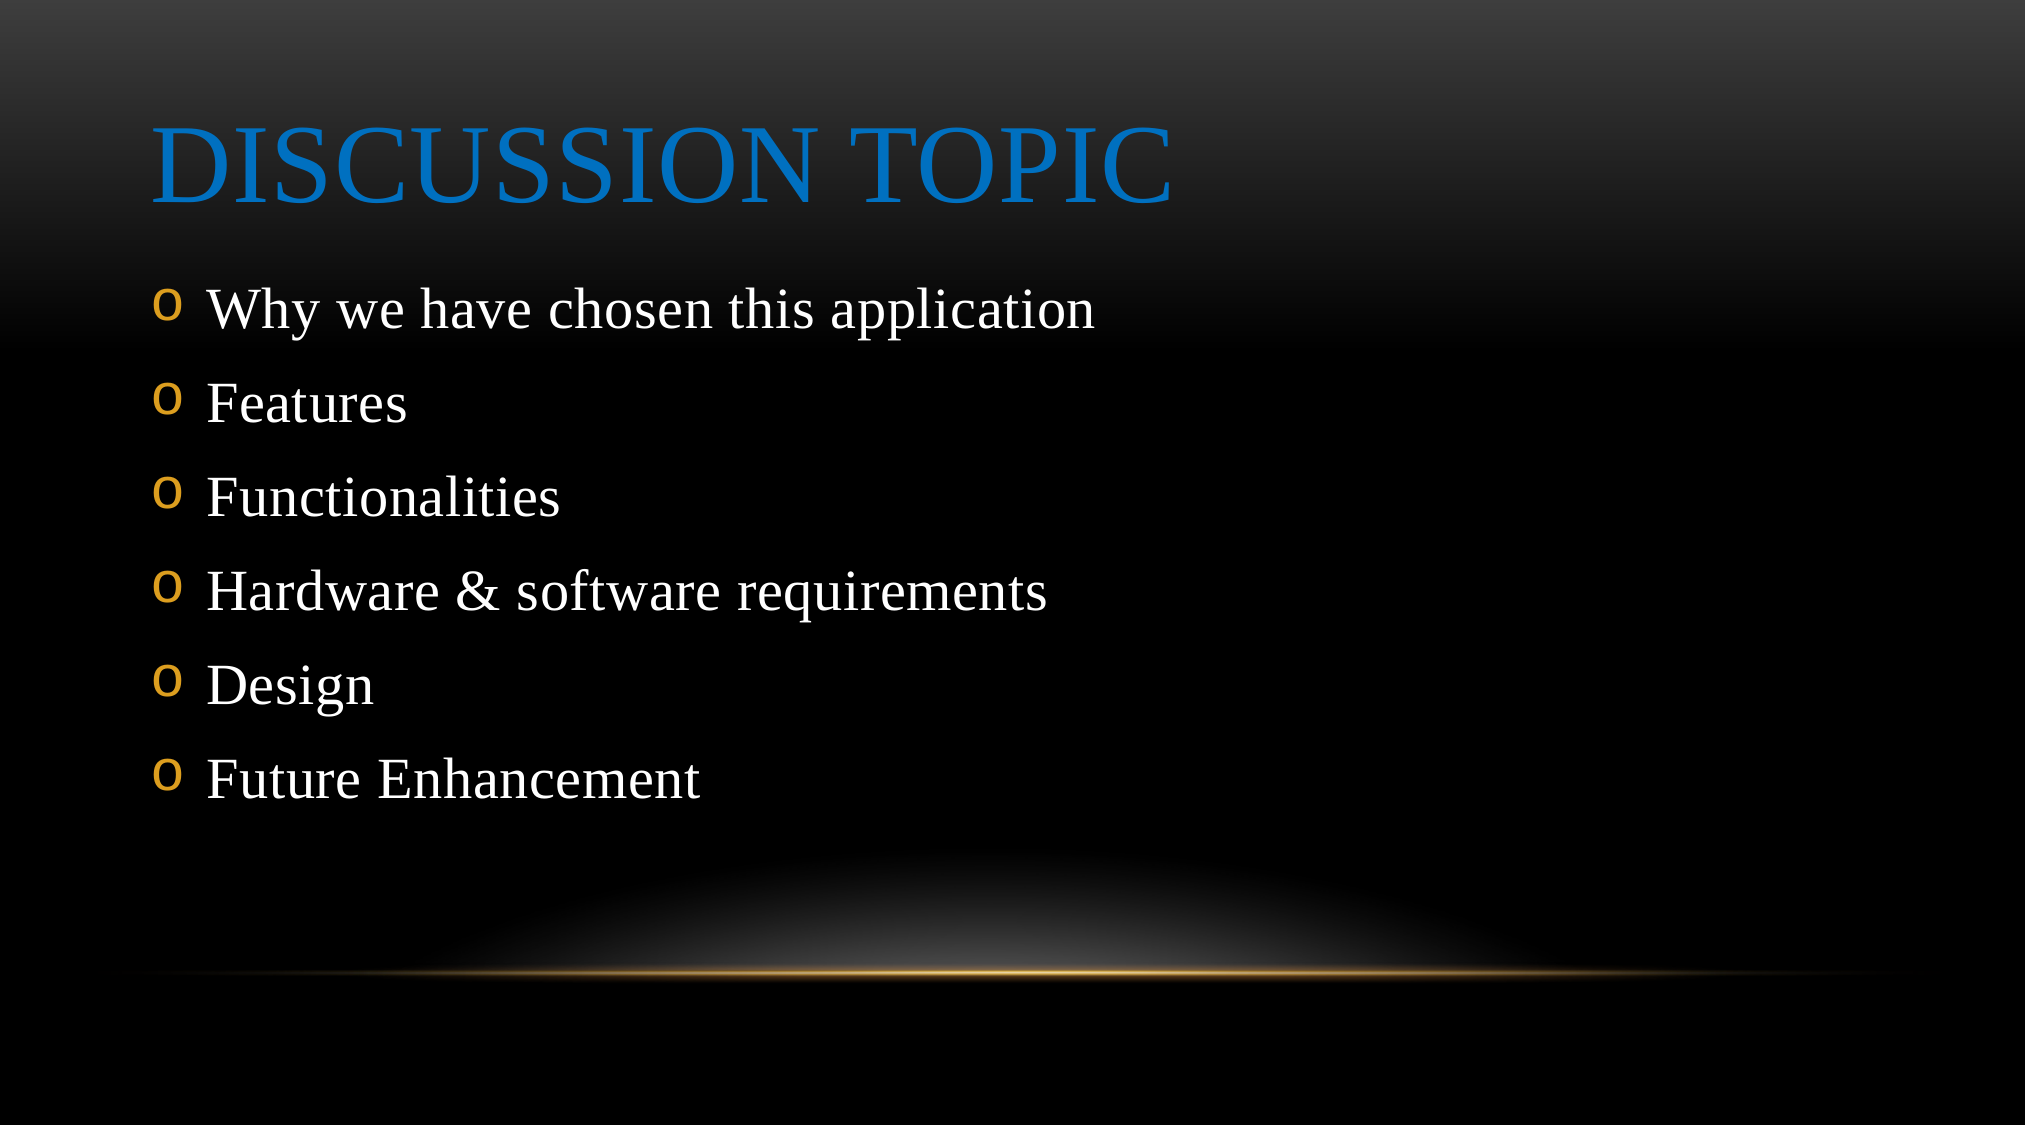

# Discussion topic
Why we have chosen this application
Features
Functionalities
Hardware & software requirements
Design
Future Enhancement